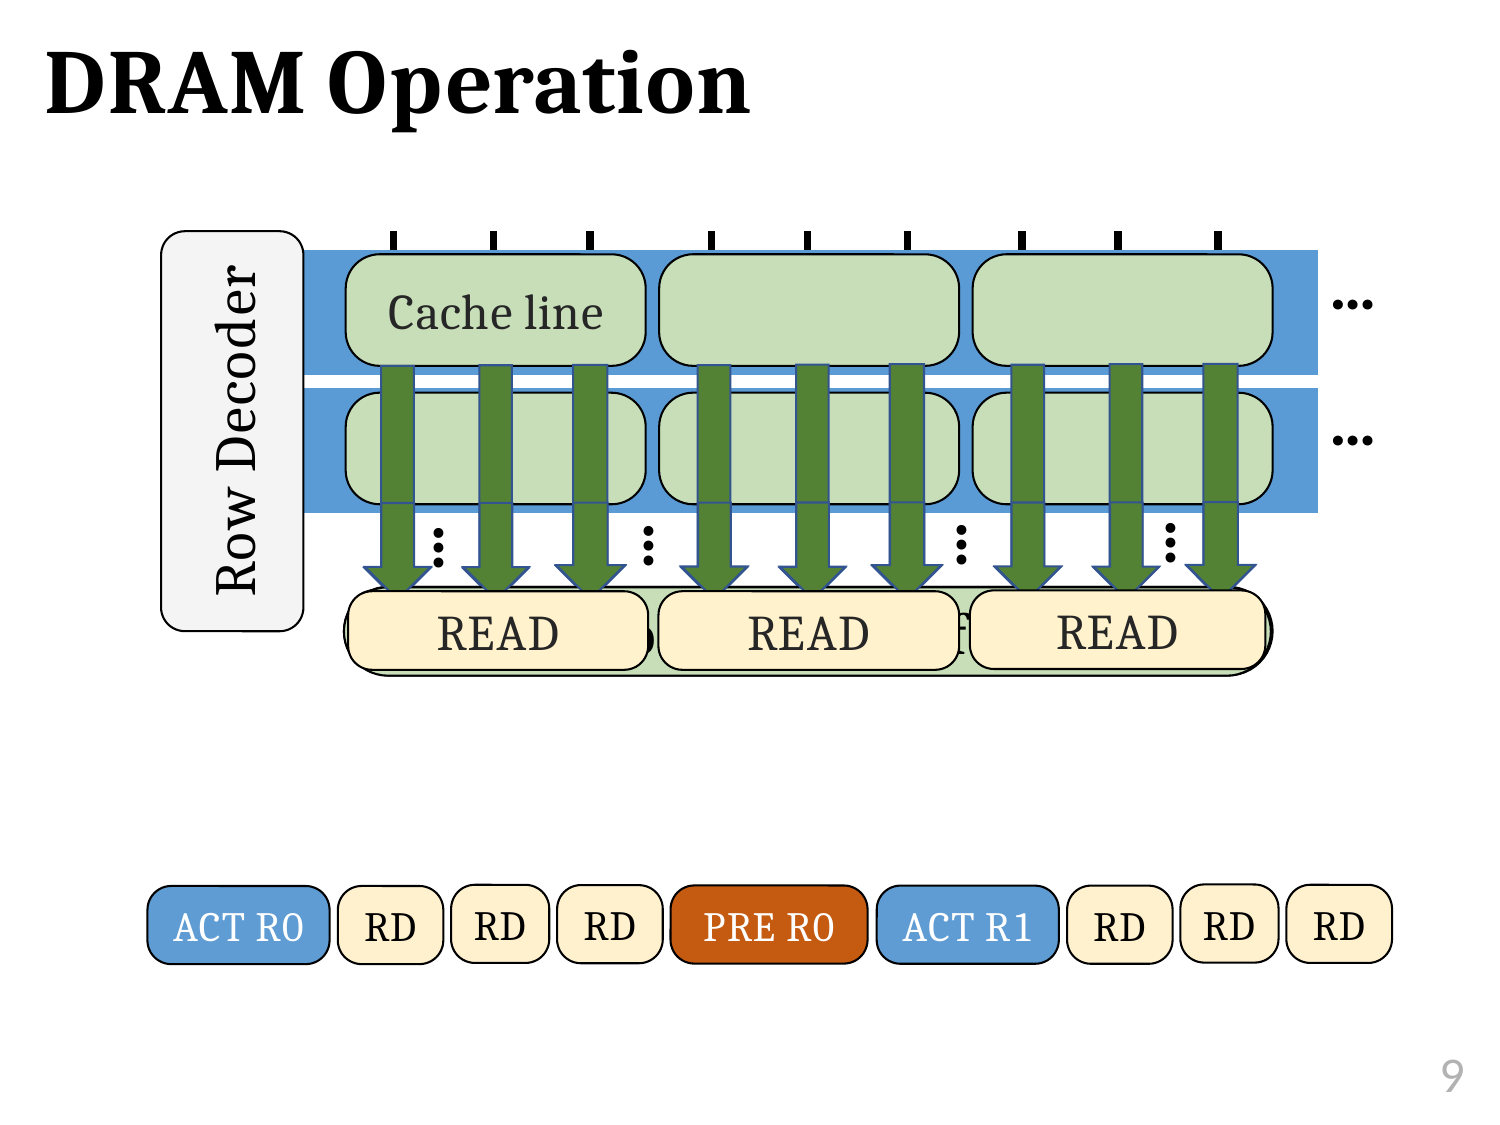

DRAM Operation
…

Cache line
Row Decoder

…

…
…
…
…

Local Row Buffer
Local Row Buffer
Local Row Buffer
READ
READ
READ
READ
READ
READ
RD
RD
RD
RD
PRE R0
RD
ACT R1
RD
ACT R0
9